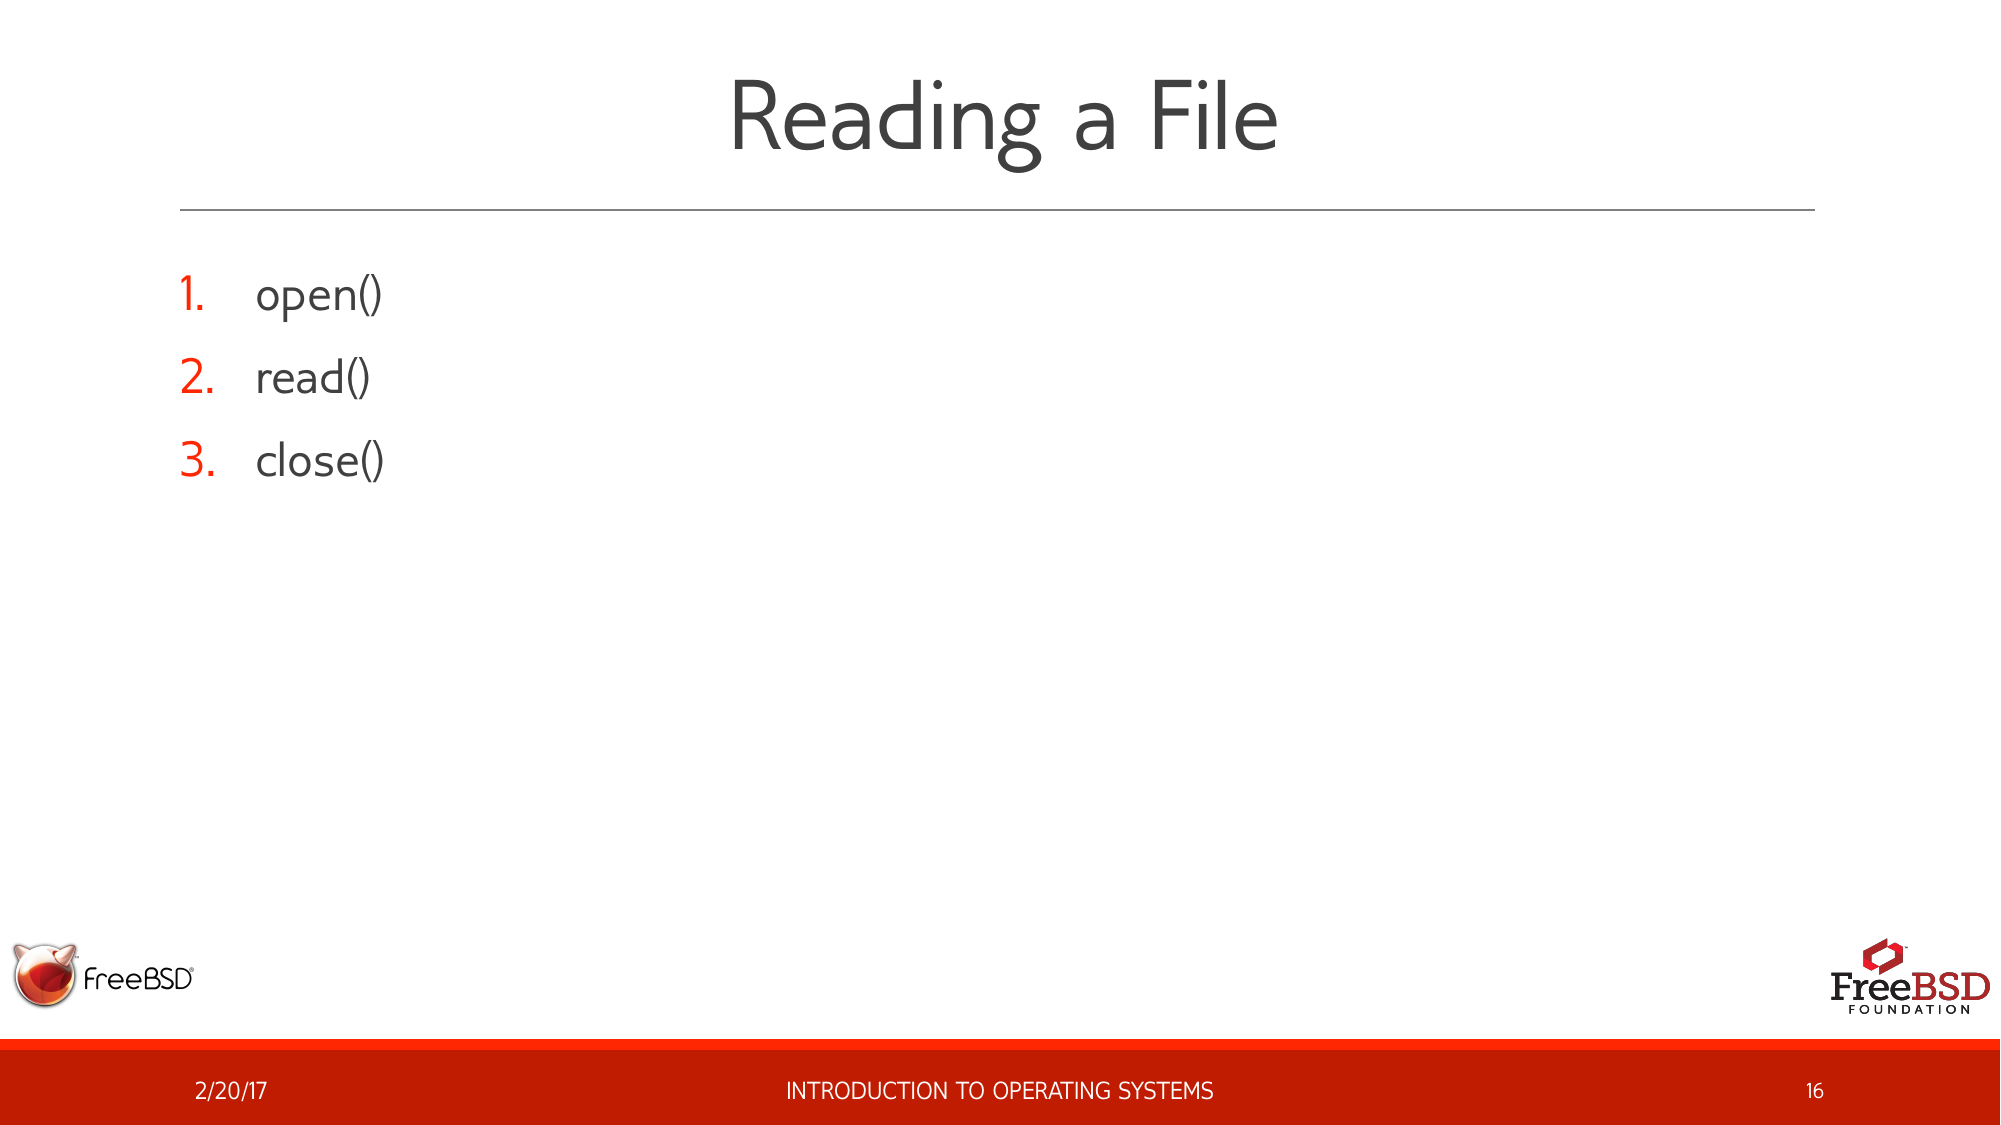

# Reading a File
open()
read()
close()
2/20/17
Introduction to Operating Systems
16